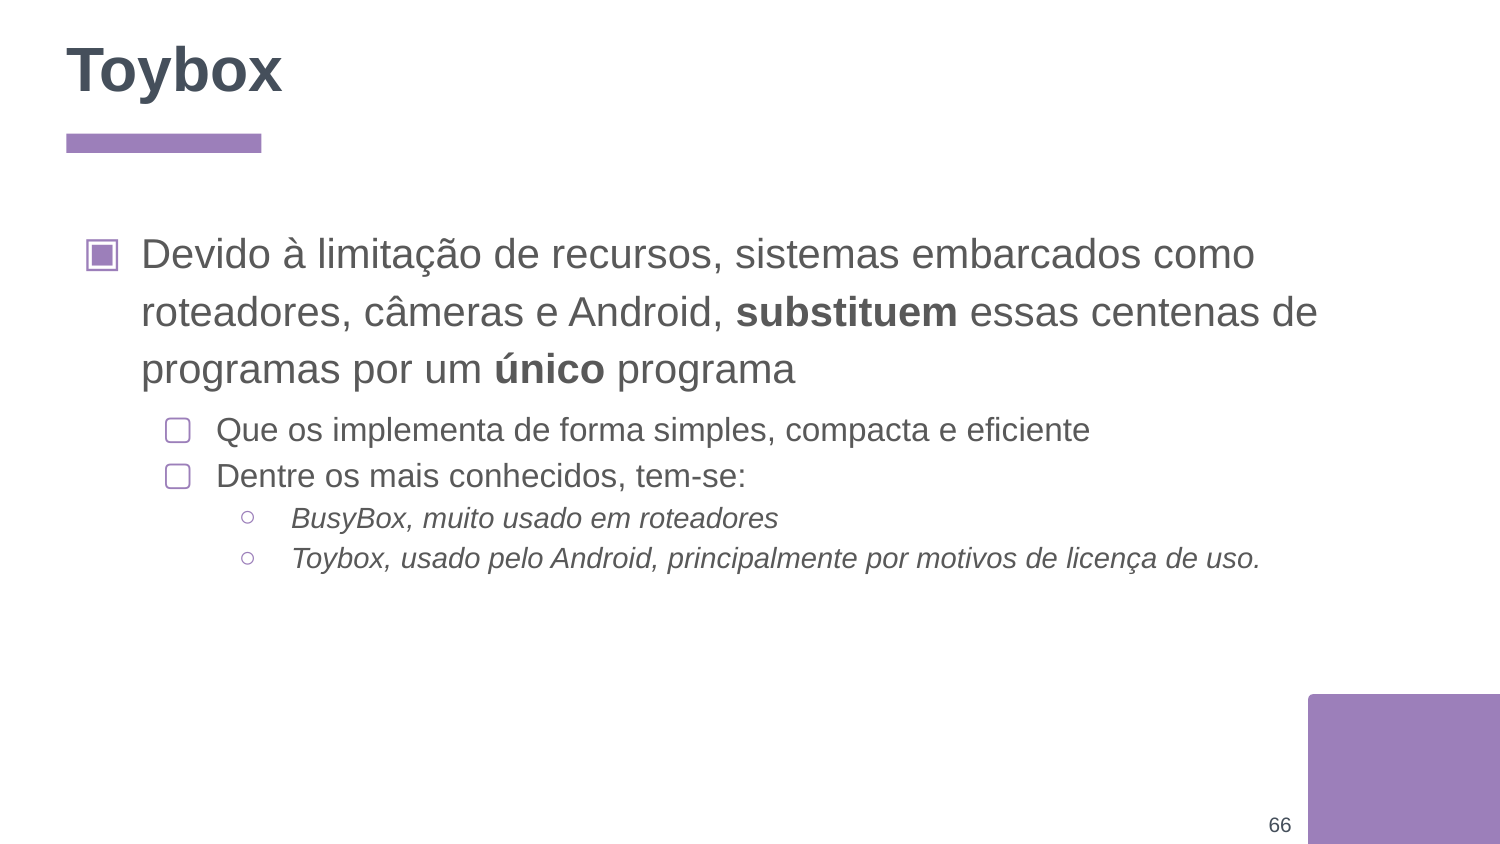

# Toybox
Devido à limitação de recursos, sistemas embarcados como roteadores, câmeras e Android, substituem essas centenas de programas por um único programa
Que os implementa de forma simples, compacta e eficiente
Dentre os mais conhecidos, tem-se:
BusyBox, muito usado em roteadores
Toybox, usado pelo Android, principalmente por motivos de licença de uso.
66